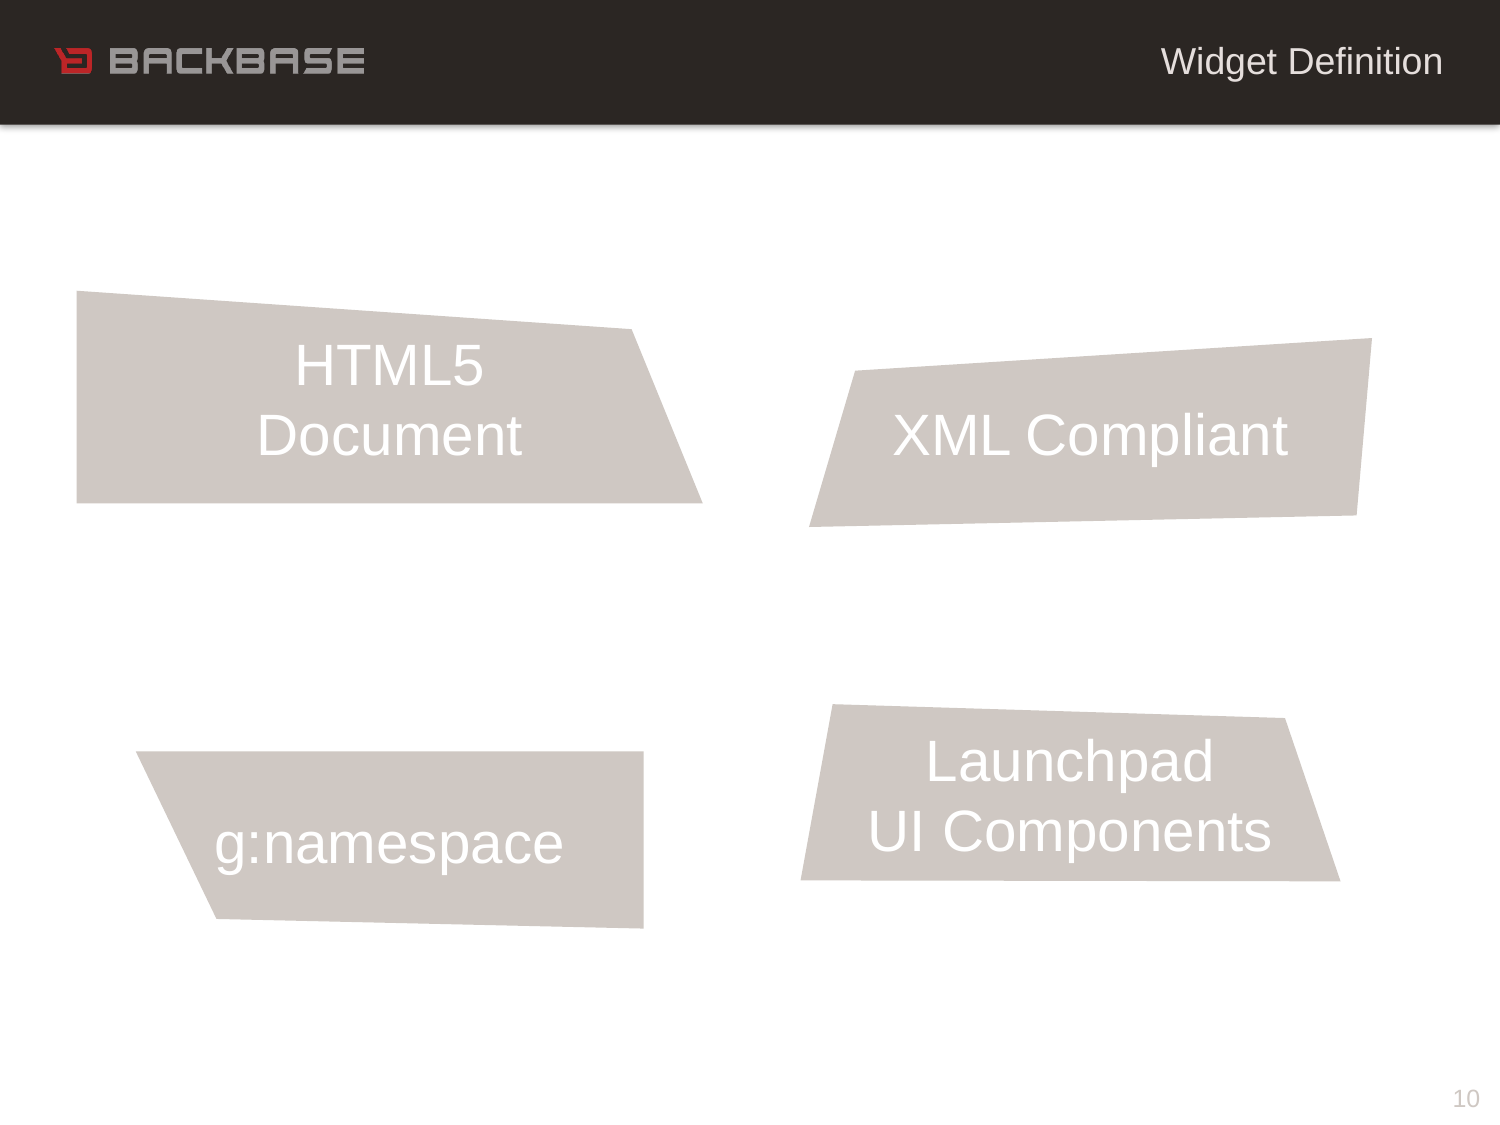

Widget Definition
HTML5
Document
XML Compliant
Launchpad
UI Components
g:namespace
10